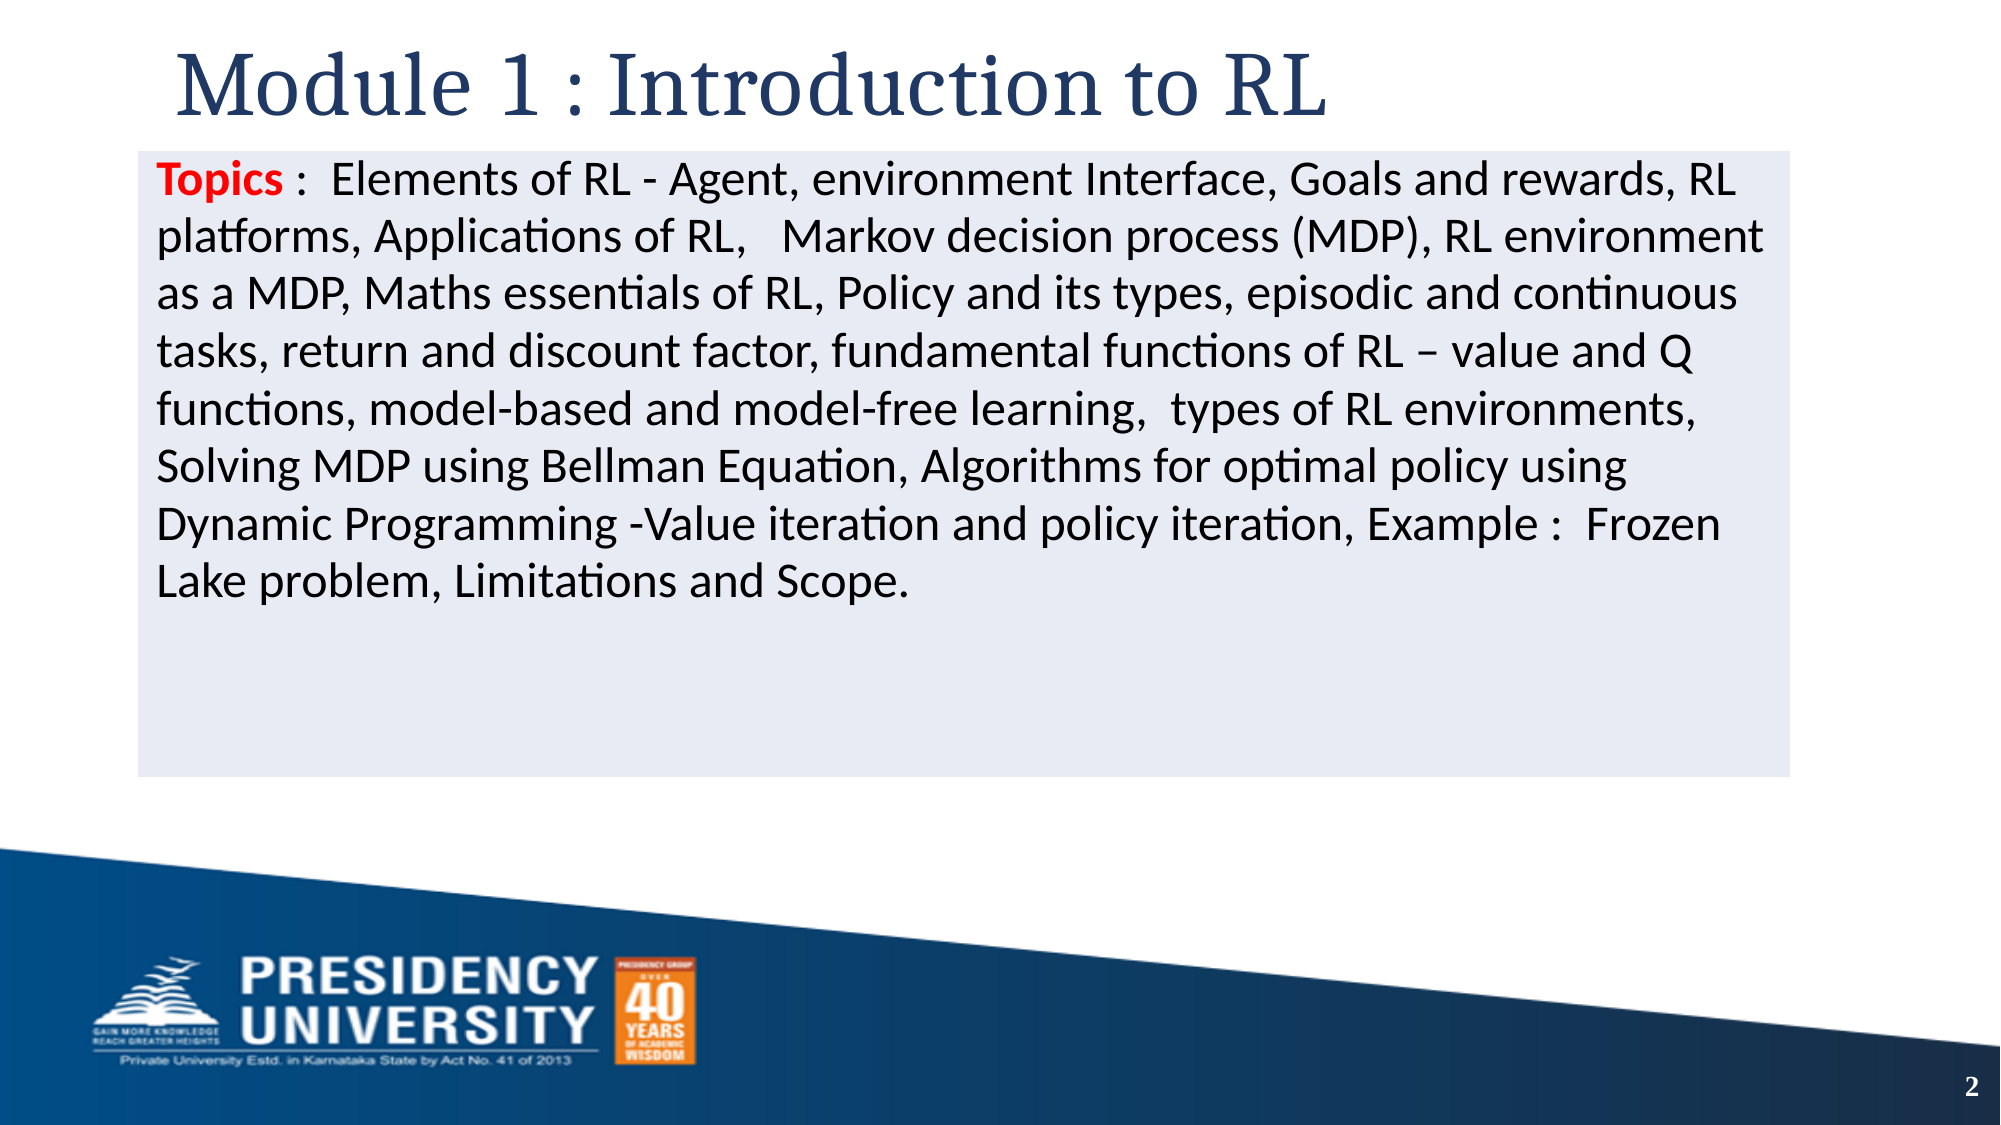

# Module 1 : Introduction to RL

| Topics : Elements of RL - Agent, environment Interface, Goals and rewards, RL platforms, Applications of RL, Markov decision process (MDP), RL environment as a MDP, Maths essentials of RL, Policy and its types, episodic and continuous tasks, return and discount factor, fundamental functions of RL – value and Q functions, model-based and model-free learning, types of RL environments, Solving MDP using Bellman Equation, Algorithms for optimal policy using Dynamic Programming -Value iteration and policy iteration, Example : Frozen Lake problem, Limitations and Scope. |
| --- |
2